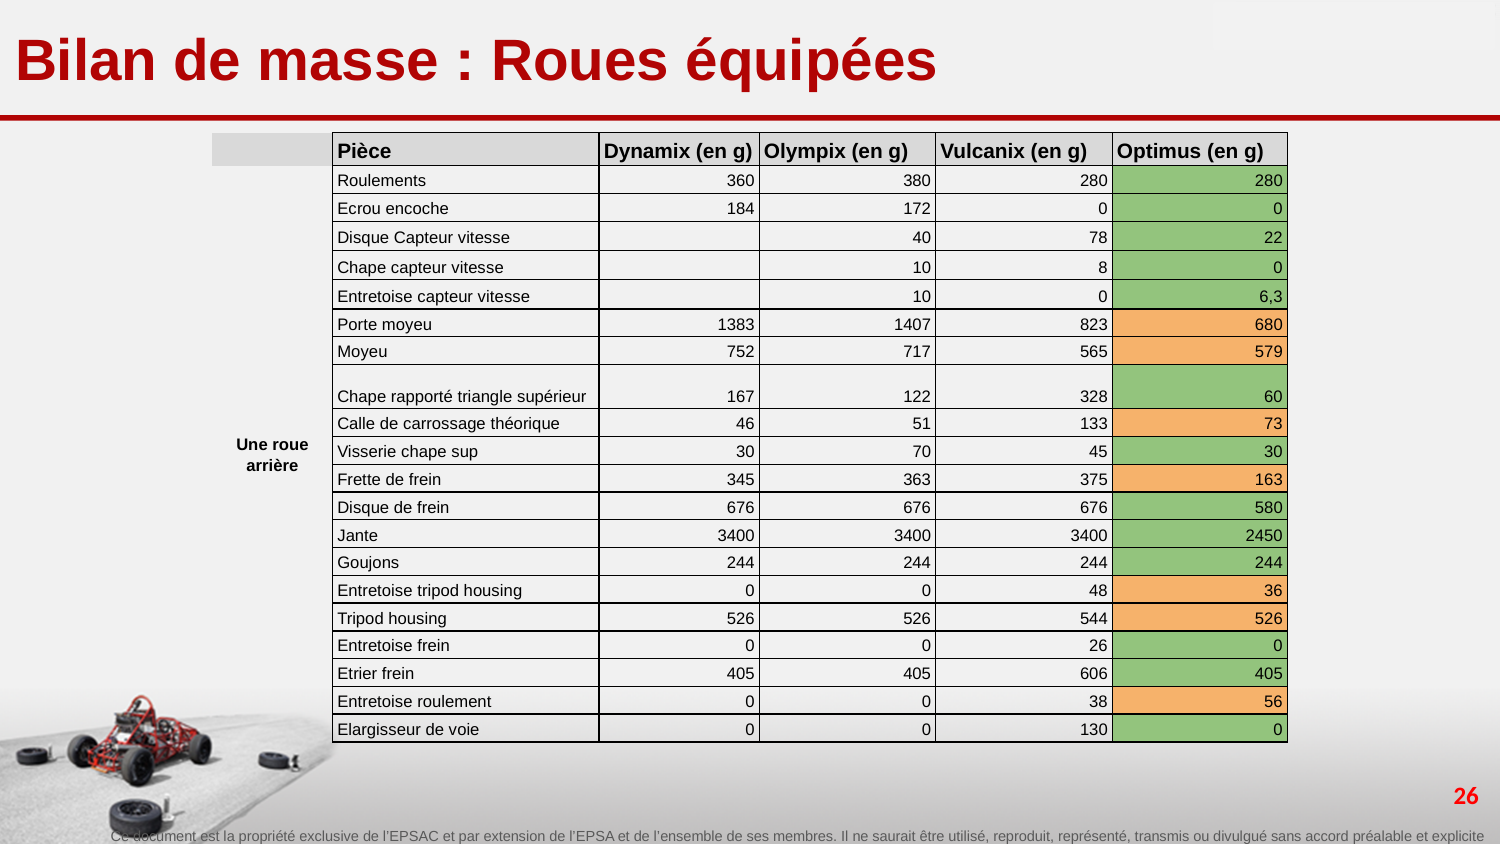

# Bilan de masse : Roues équipées
|  | Pièce | Dynamix (en g) | Olympix (en g) | Vulcanix (en g) | Optimus (en g) |
| --- | --- | --- | --- | --- | --- |
| Une roue arrière | Roulements | 360 | 380 | 280 | 280 |
|  | Ecrou encoche | 184 | 172 | 0 | 0 |
|  | Disque Capteur vitesse |  | 40 | 78 | 22 |
|  | Chape capteur vitesse |  | 10 | 8 | 0 |
|  | Entretoise capteur vitesse |  | 10 | 0 | 6,3 |
|  | Porte moyeu | 1383 | 1407 | 823 | 680 |
|  | Moyeu | 752 | 717 | 565 | 579 |
|  | Chape rapporté triangle supérieur | 167 | 122 | 328 | 60 |
|  | Calle de carrossage théorique | 46 | 51 | 133 | 73 |
|  | Visserie chape sup | 30 | 70 | 45 | 30 |
|  | Frette de frein | 345 | 363 | 375 | 163 |
|  | Disque de frein | 676 | 676 | 676 | 580 |
|  | Jante | 3400 | 3400 | 3400 | 2450 |
|  | Goujons | 244 | 244 | 244 | 244 |
|  | Entretoise tripod housing | 0 | 0 | 48 | 36 |
|  | Tripod housing | 526 | 526 | 544 | 526 |
|  | Entretoise frein | 0 | 0 | 26 | 0 |
|  | Etrier frein | 405 | 405 | 606 | 405 |
|  | Entretoise roulement | 0 | 0 | 38 | 56 |
|  | Elargisseur de voie | 0 | 0 | 130 | 0 |
26